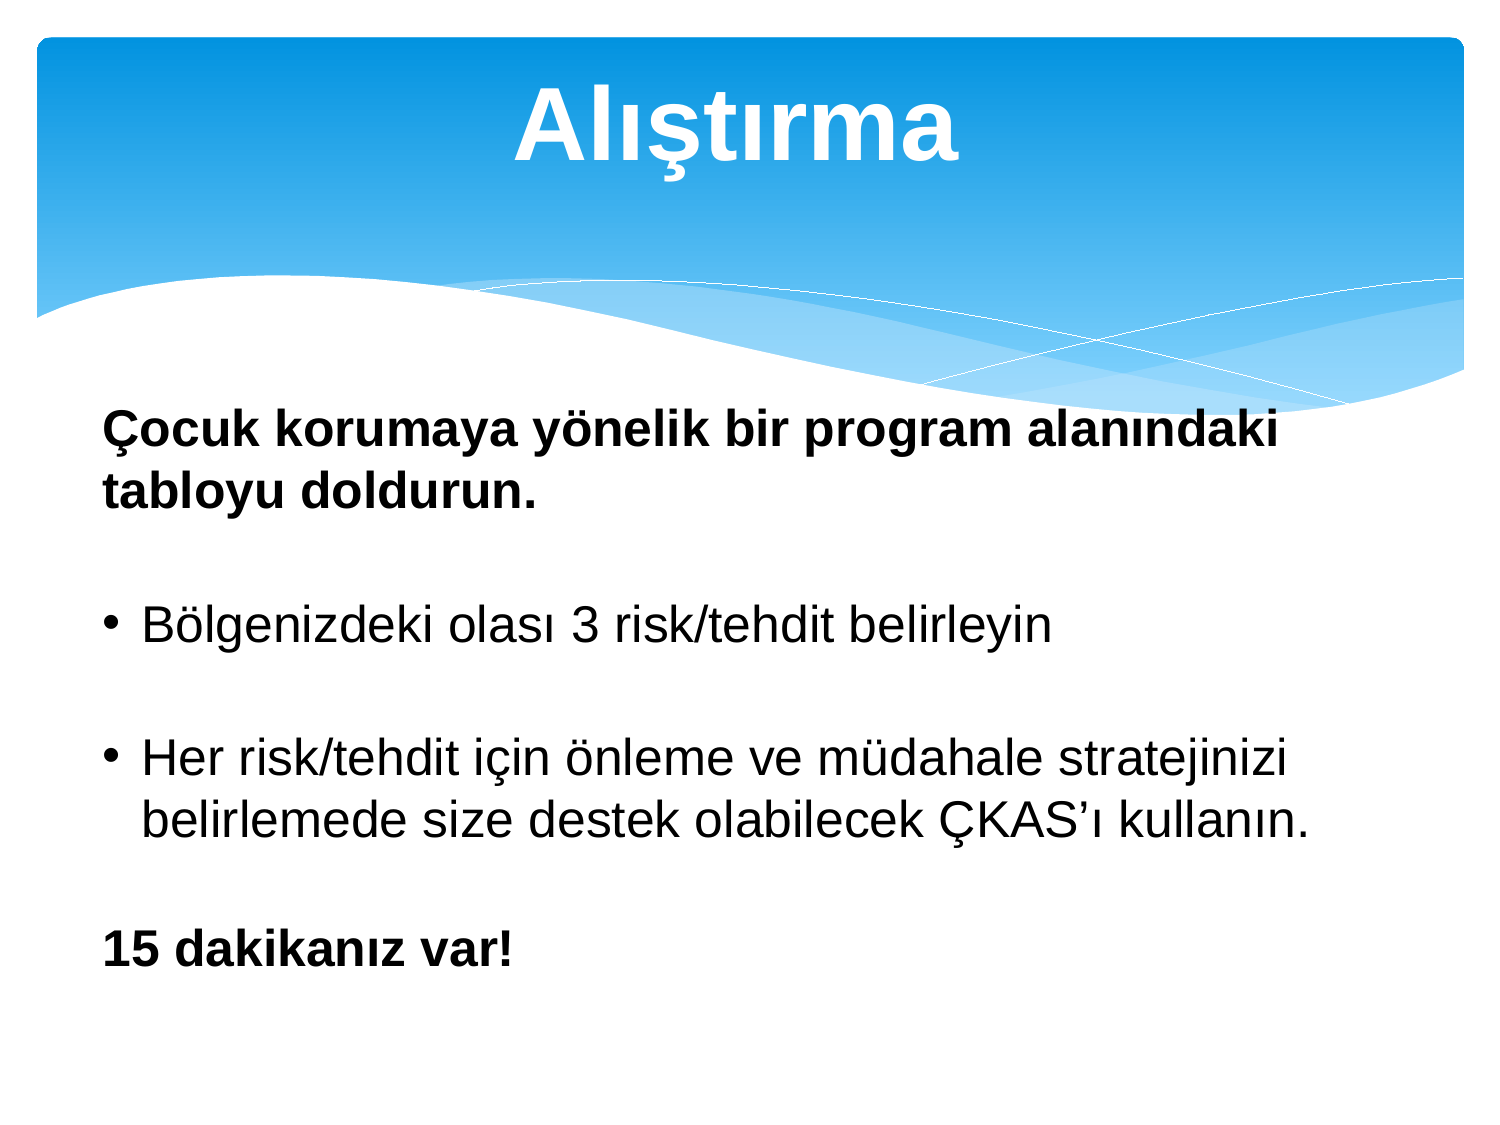

Alıştırma
Çocuk korumaya yönelik bir program alanındaki tabloyu doldurun.

Bölgenizdeki olası 3 risk/tehdit belirleyin

Her risk/tehdit için önleme ve müdahale stratejinizi belirlemede size destek olabilecek ÇKAS’ı kullanın.
15 dakikanız var!